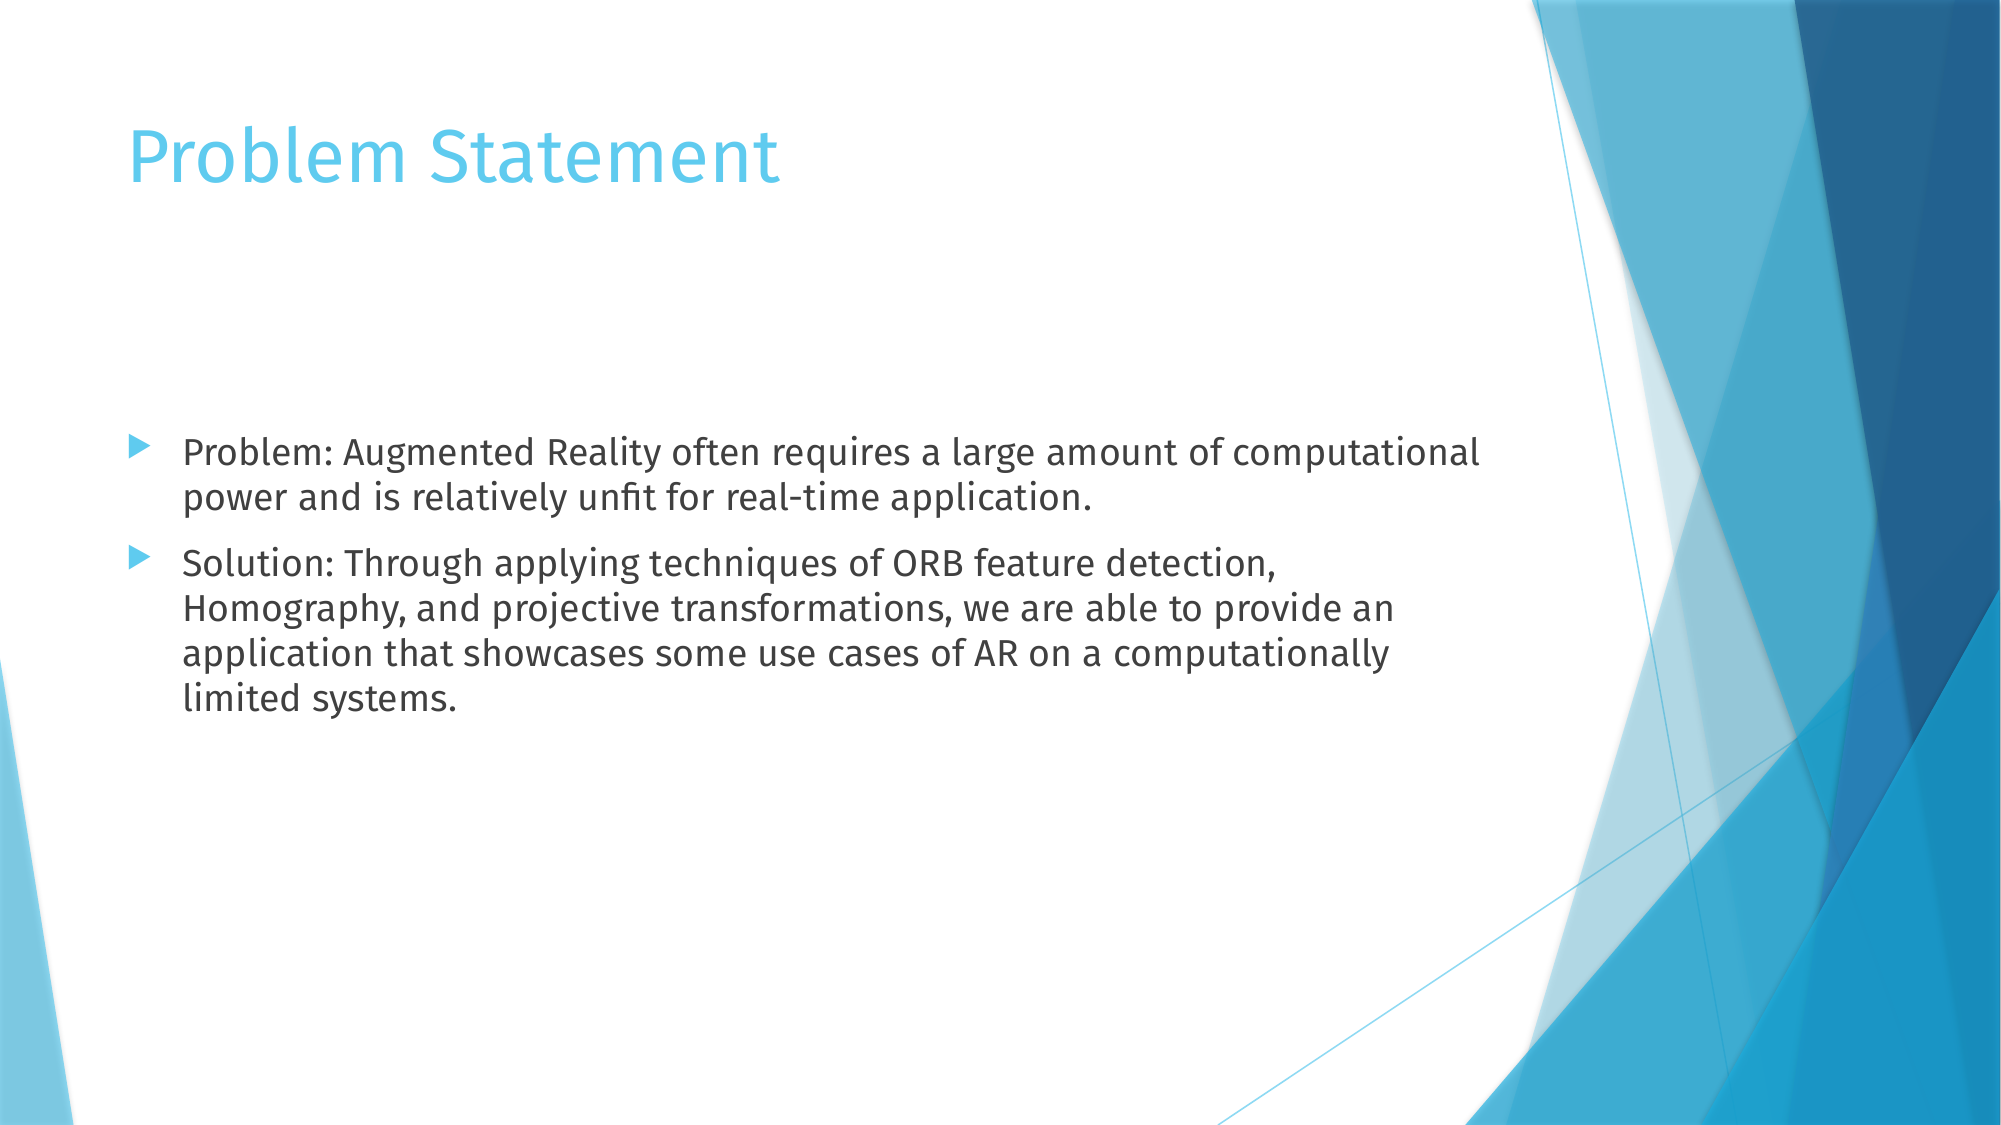

# Problem Statement

Problem: Augmented Reality often requires a large amount of computational power and is relatively unfit for real-time application.
Solution: Through applying techniques of ORB feature detection, Homography, and projective transformations, we are able to provide an application that showcases some use cases of AR on a computationally limited systems.